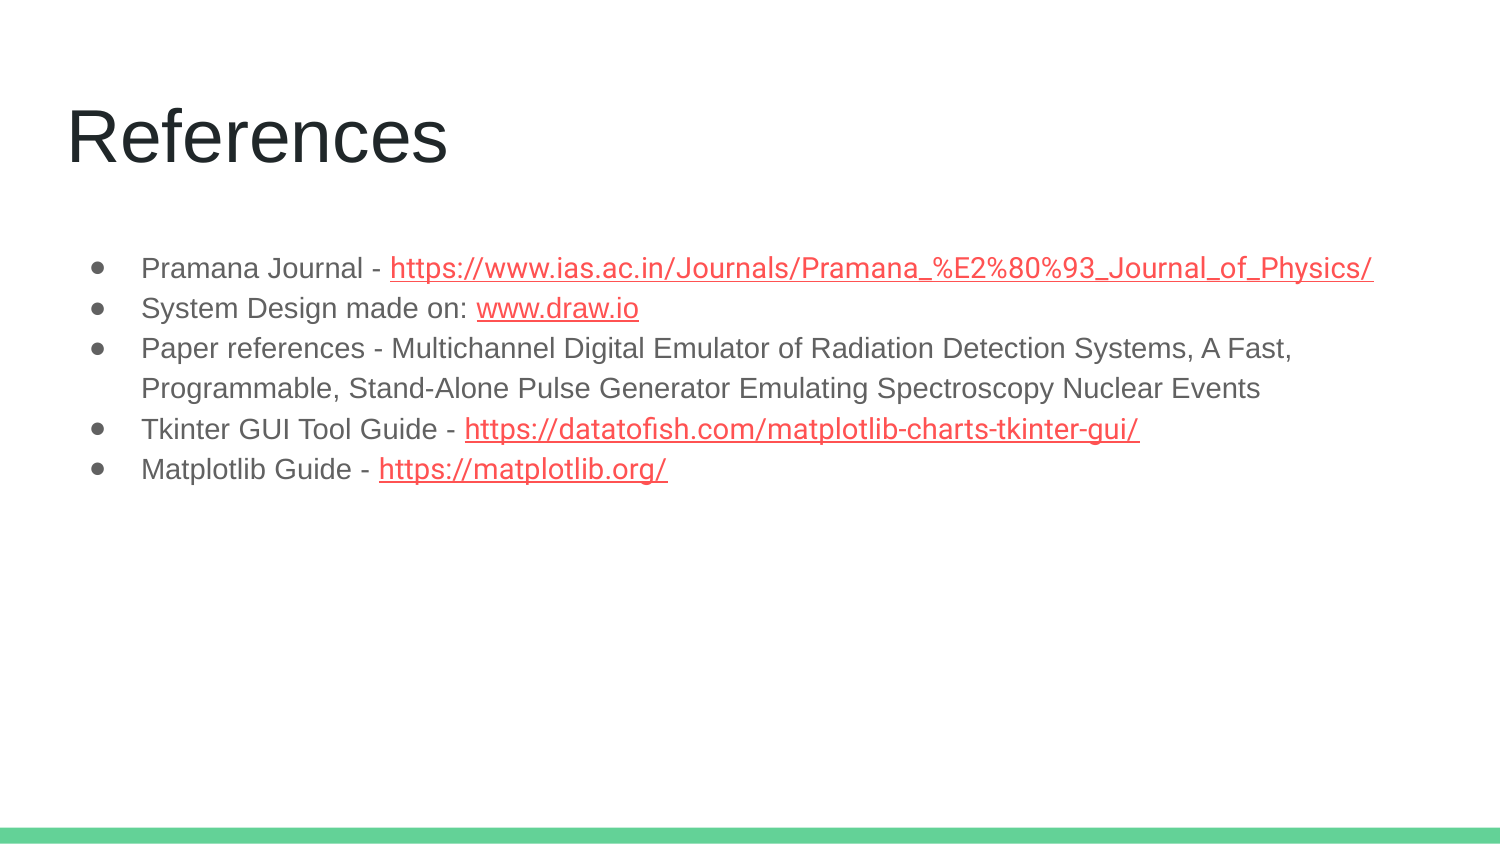

# References
Pramana Journal - https://www.ias.ac.in/Journals/Pramana_%E2%80%93_Journal_of_Physics/
System Design made on: www.draw.io
Paper references - Multichannel Digital Emulator of Radiation Detection Systems, A Fast, Programmable, Stand-Alone Pulse Generator Emulating Spectroscopy Nuclear Events
Tkinter GUI Tool Guide - https://datatofish.com/matplotlib-charts-tkinter-gui/
Matplotlib Guide - https://matplotlib.org/